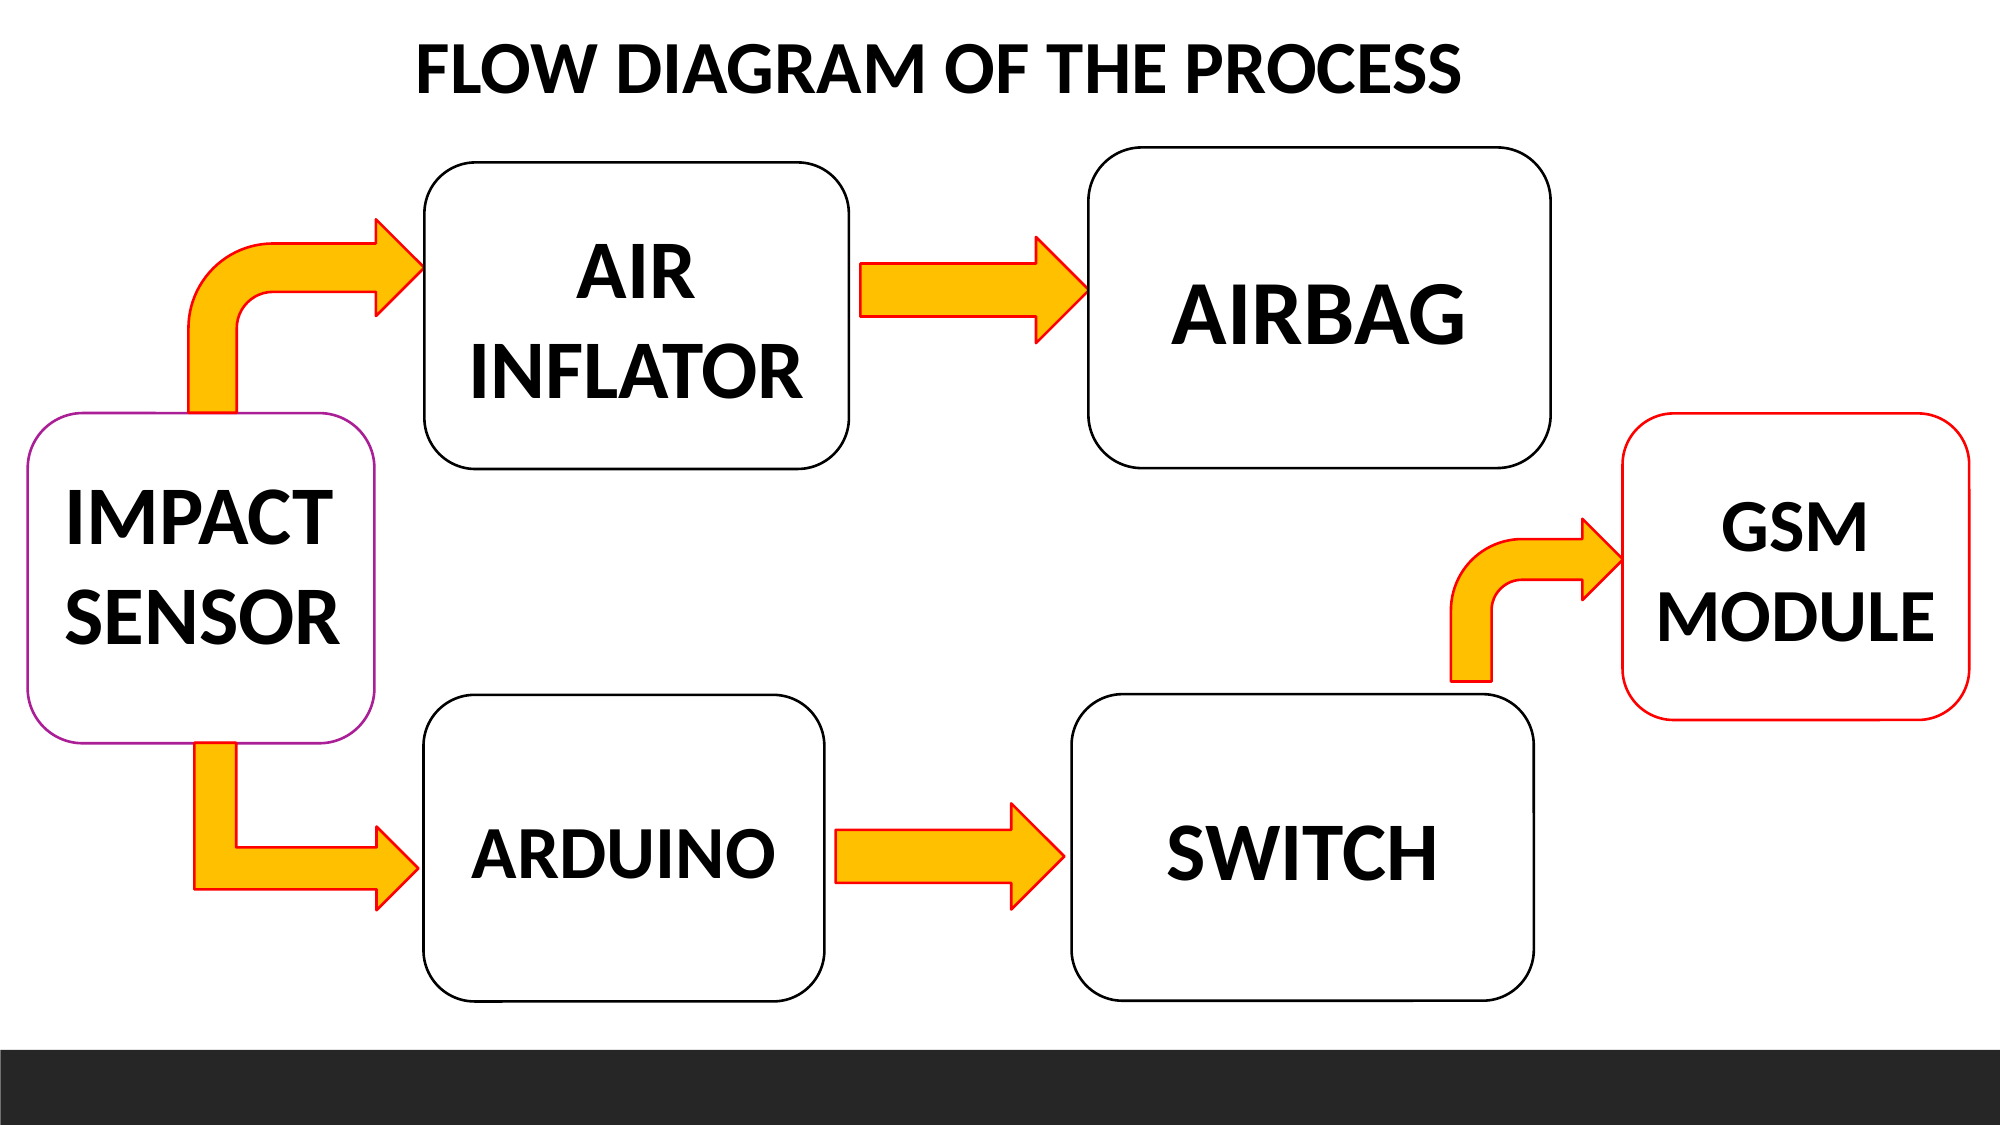

FLOW DIAGRAM OF THE PROCESS
AIRBAG
AIR INFLATOR

GSM MODULE
IMPACT SENSOR

SWITCH
ARDUINO